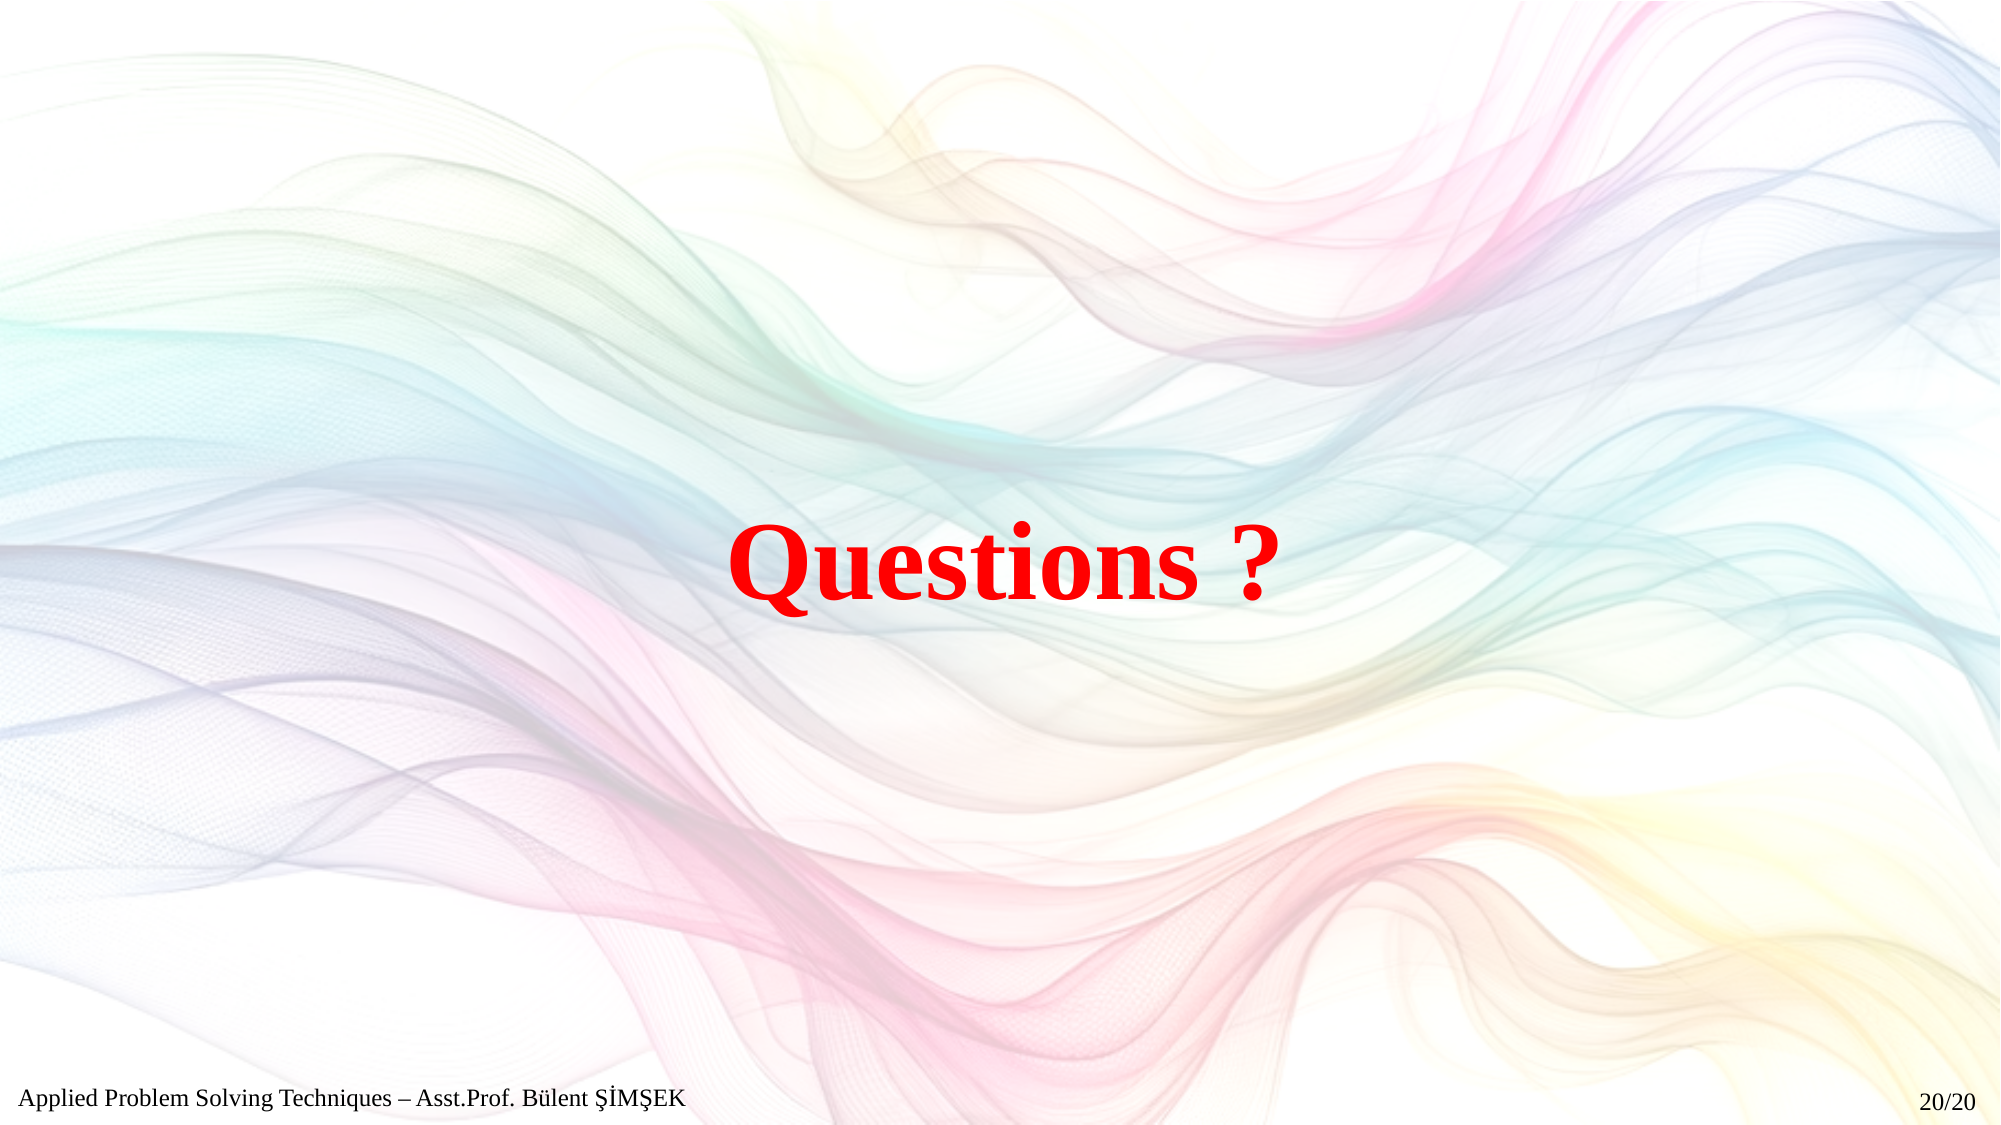

Questions ?
Applied Problem Solving Techniques – Asst.Prof. Bülent ŞİMŞEK
20/20